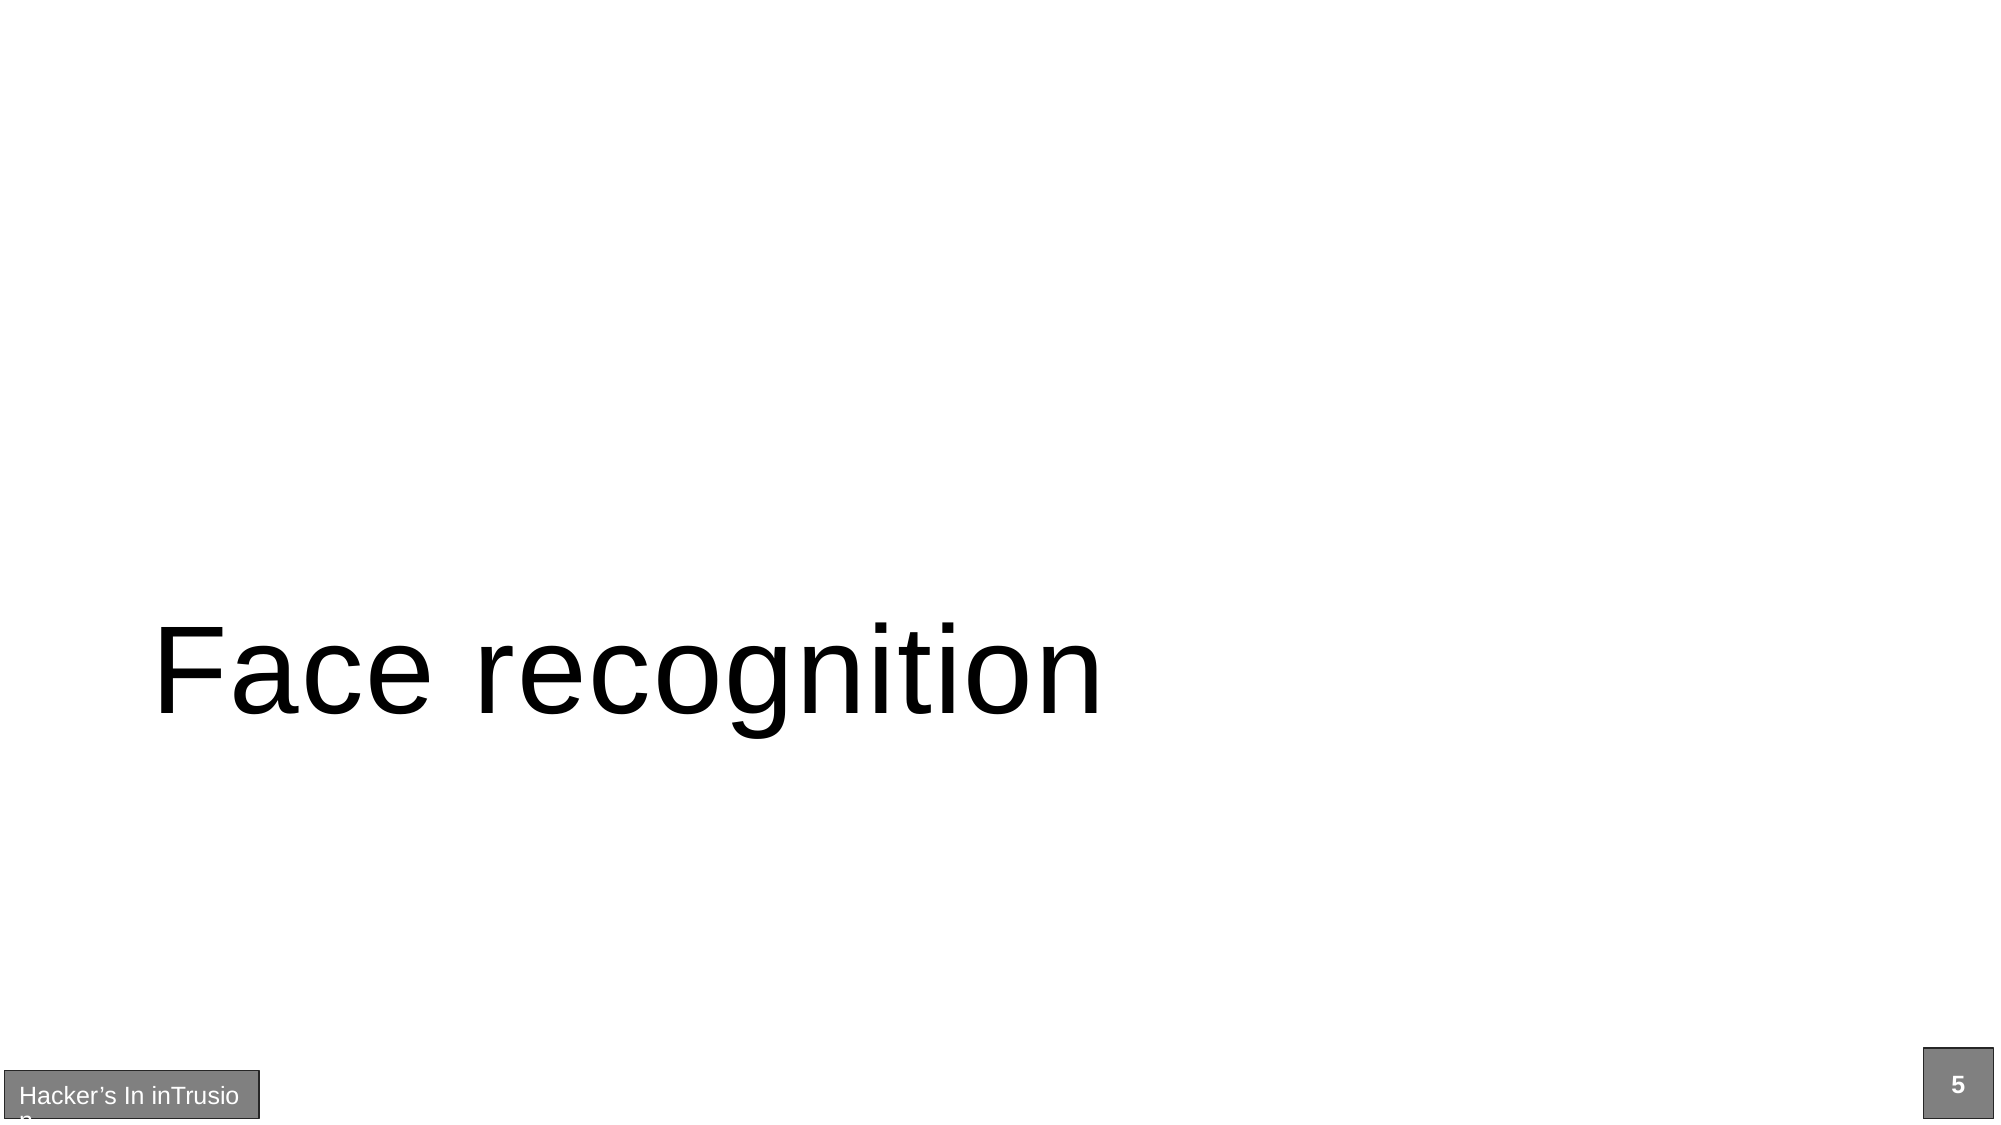

# Face recognition
5
Hacker’s In inTrusion